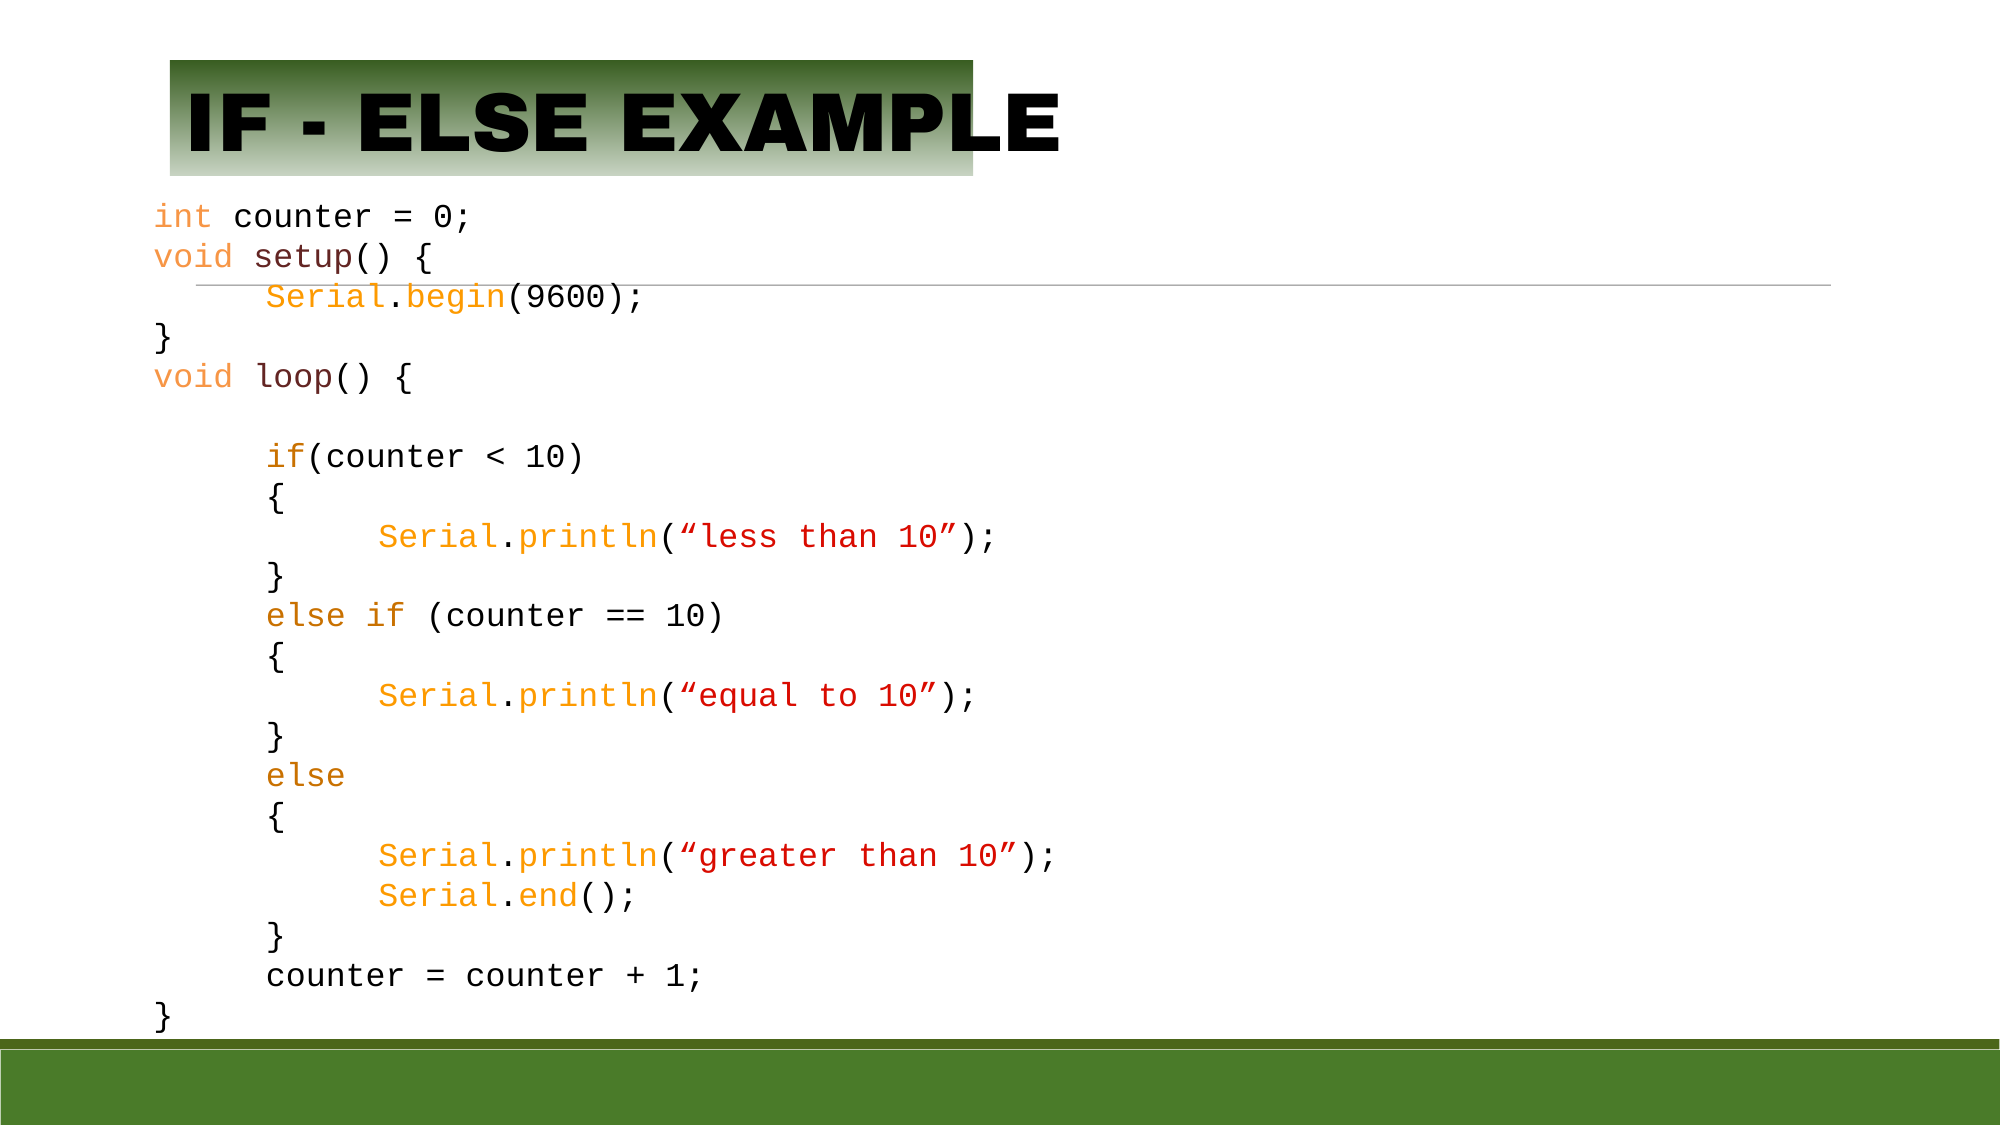

IF - ELSE EXAMPLE
int counter = 0;
void setup() {
Serial.begin(9600);
}
void loop() {

if(counter < 10)
{
Serial.println(“less than 10”);
}
else if (counter == 10)
{
Serial.println(“equal to 10”);
}
else
{
Serial.println(“greater than 10”);
Serial.end();
}
counter = counter + 1;
}